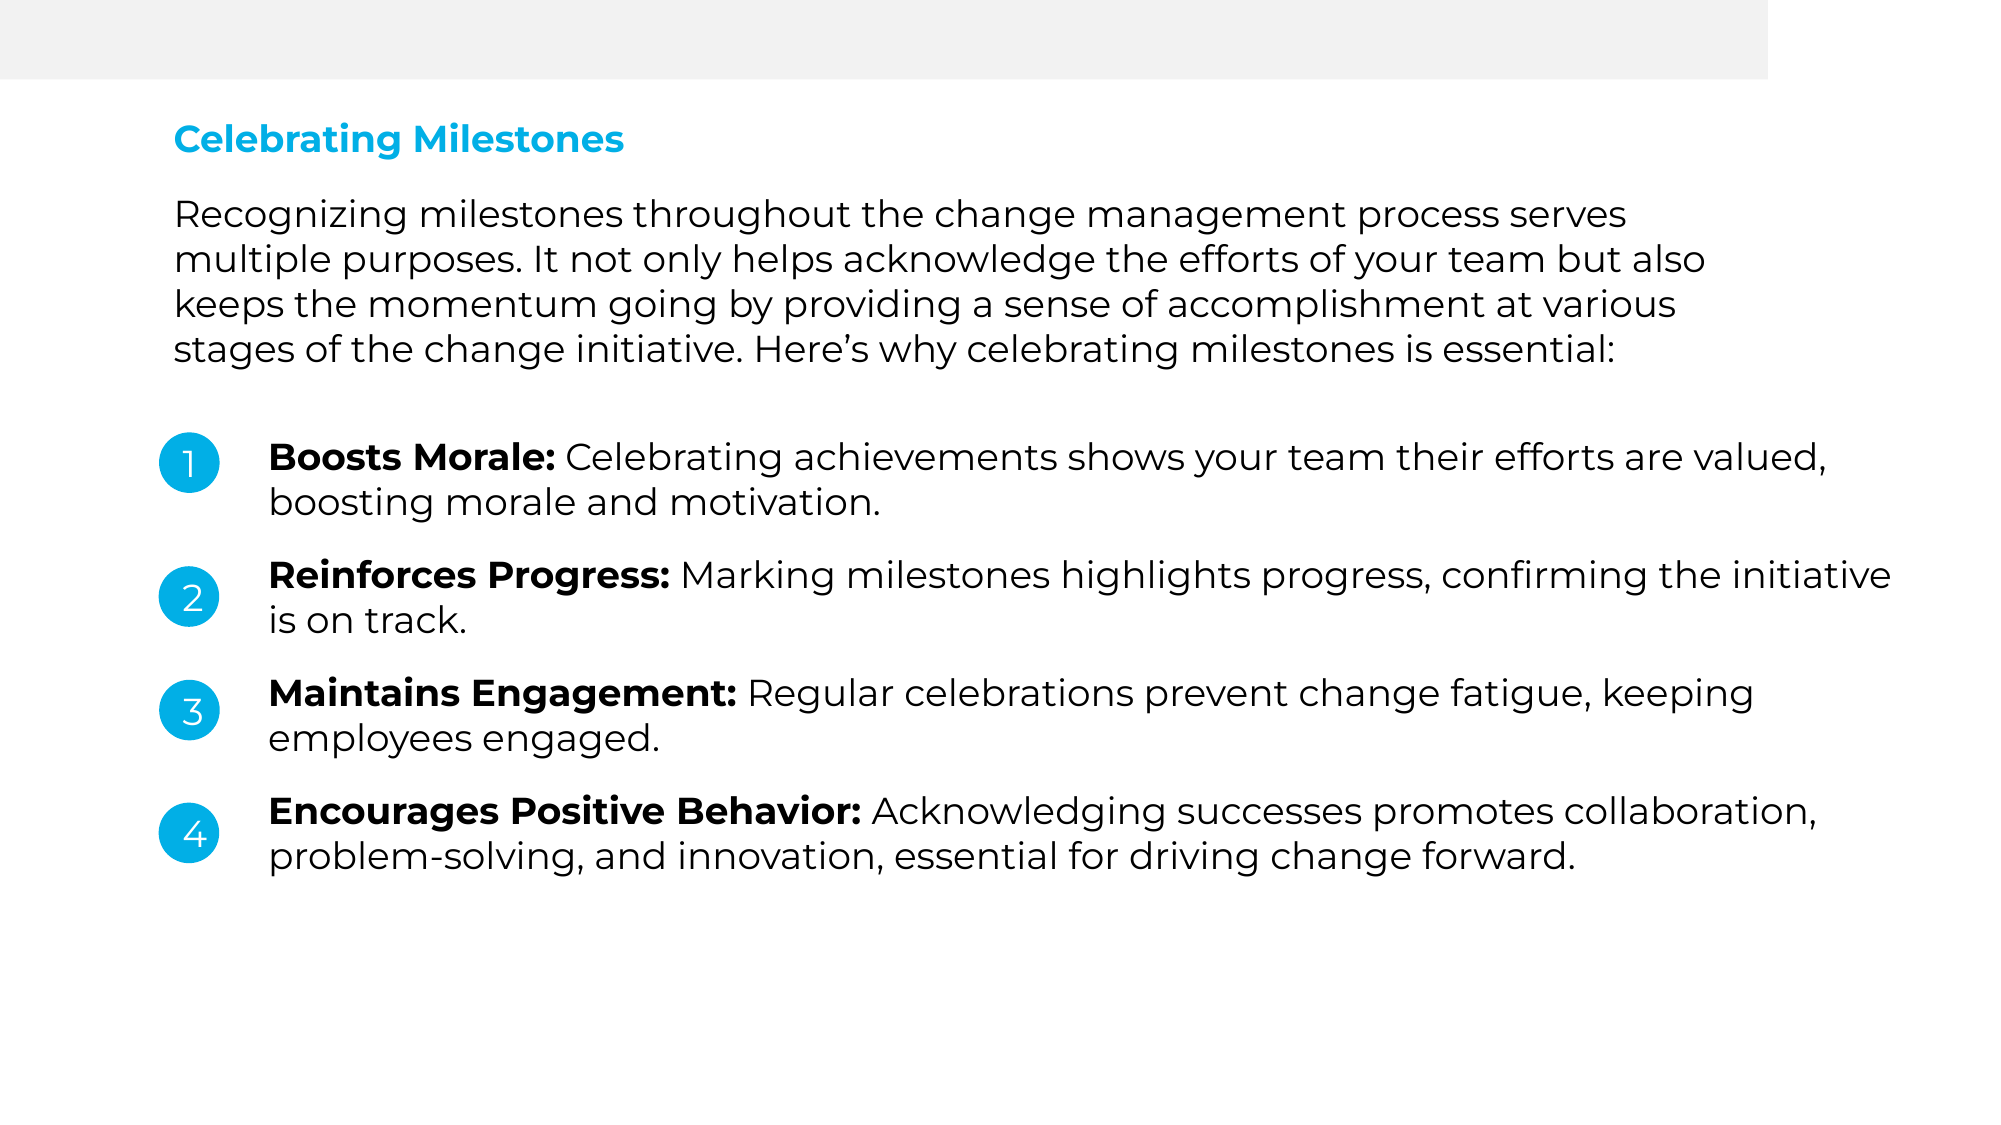

Celebrating Milestones
Recognizing milestones throughout the change management process serves multiple purposes. It not only helps acknowledge the efforts of your team but also keeps the momentum going by providing a sense of accomplishment at various stages of the change initiative. Here’s why celebrating milestones is essential:
Boosts Morale: Celebrating achievements shows your team their efforts are valued, boosting morale and motivation.
1
Reinforces Progress: Marking milestones highlights progress, confirming the initiative is on track.
2
Maintains Engagement: Regular celebrations prevent change fatigue, keeping employees engaged.
3
Encourages Positive Behavior: Acknowledging successes promotes collaboration, problem-solving, and innovation, essential for driving change forward.
4